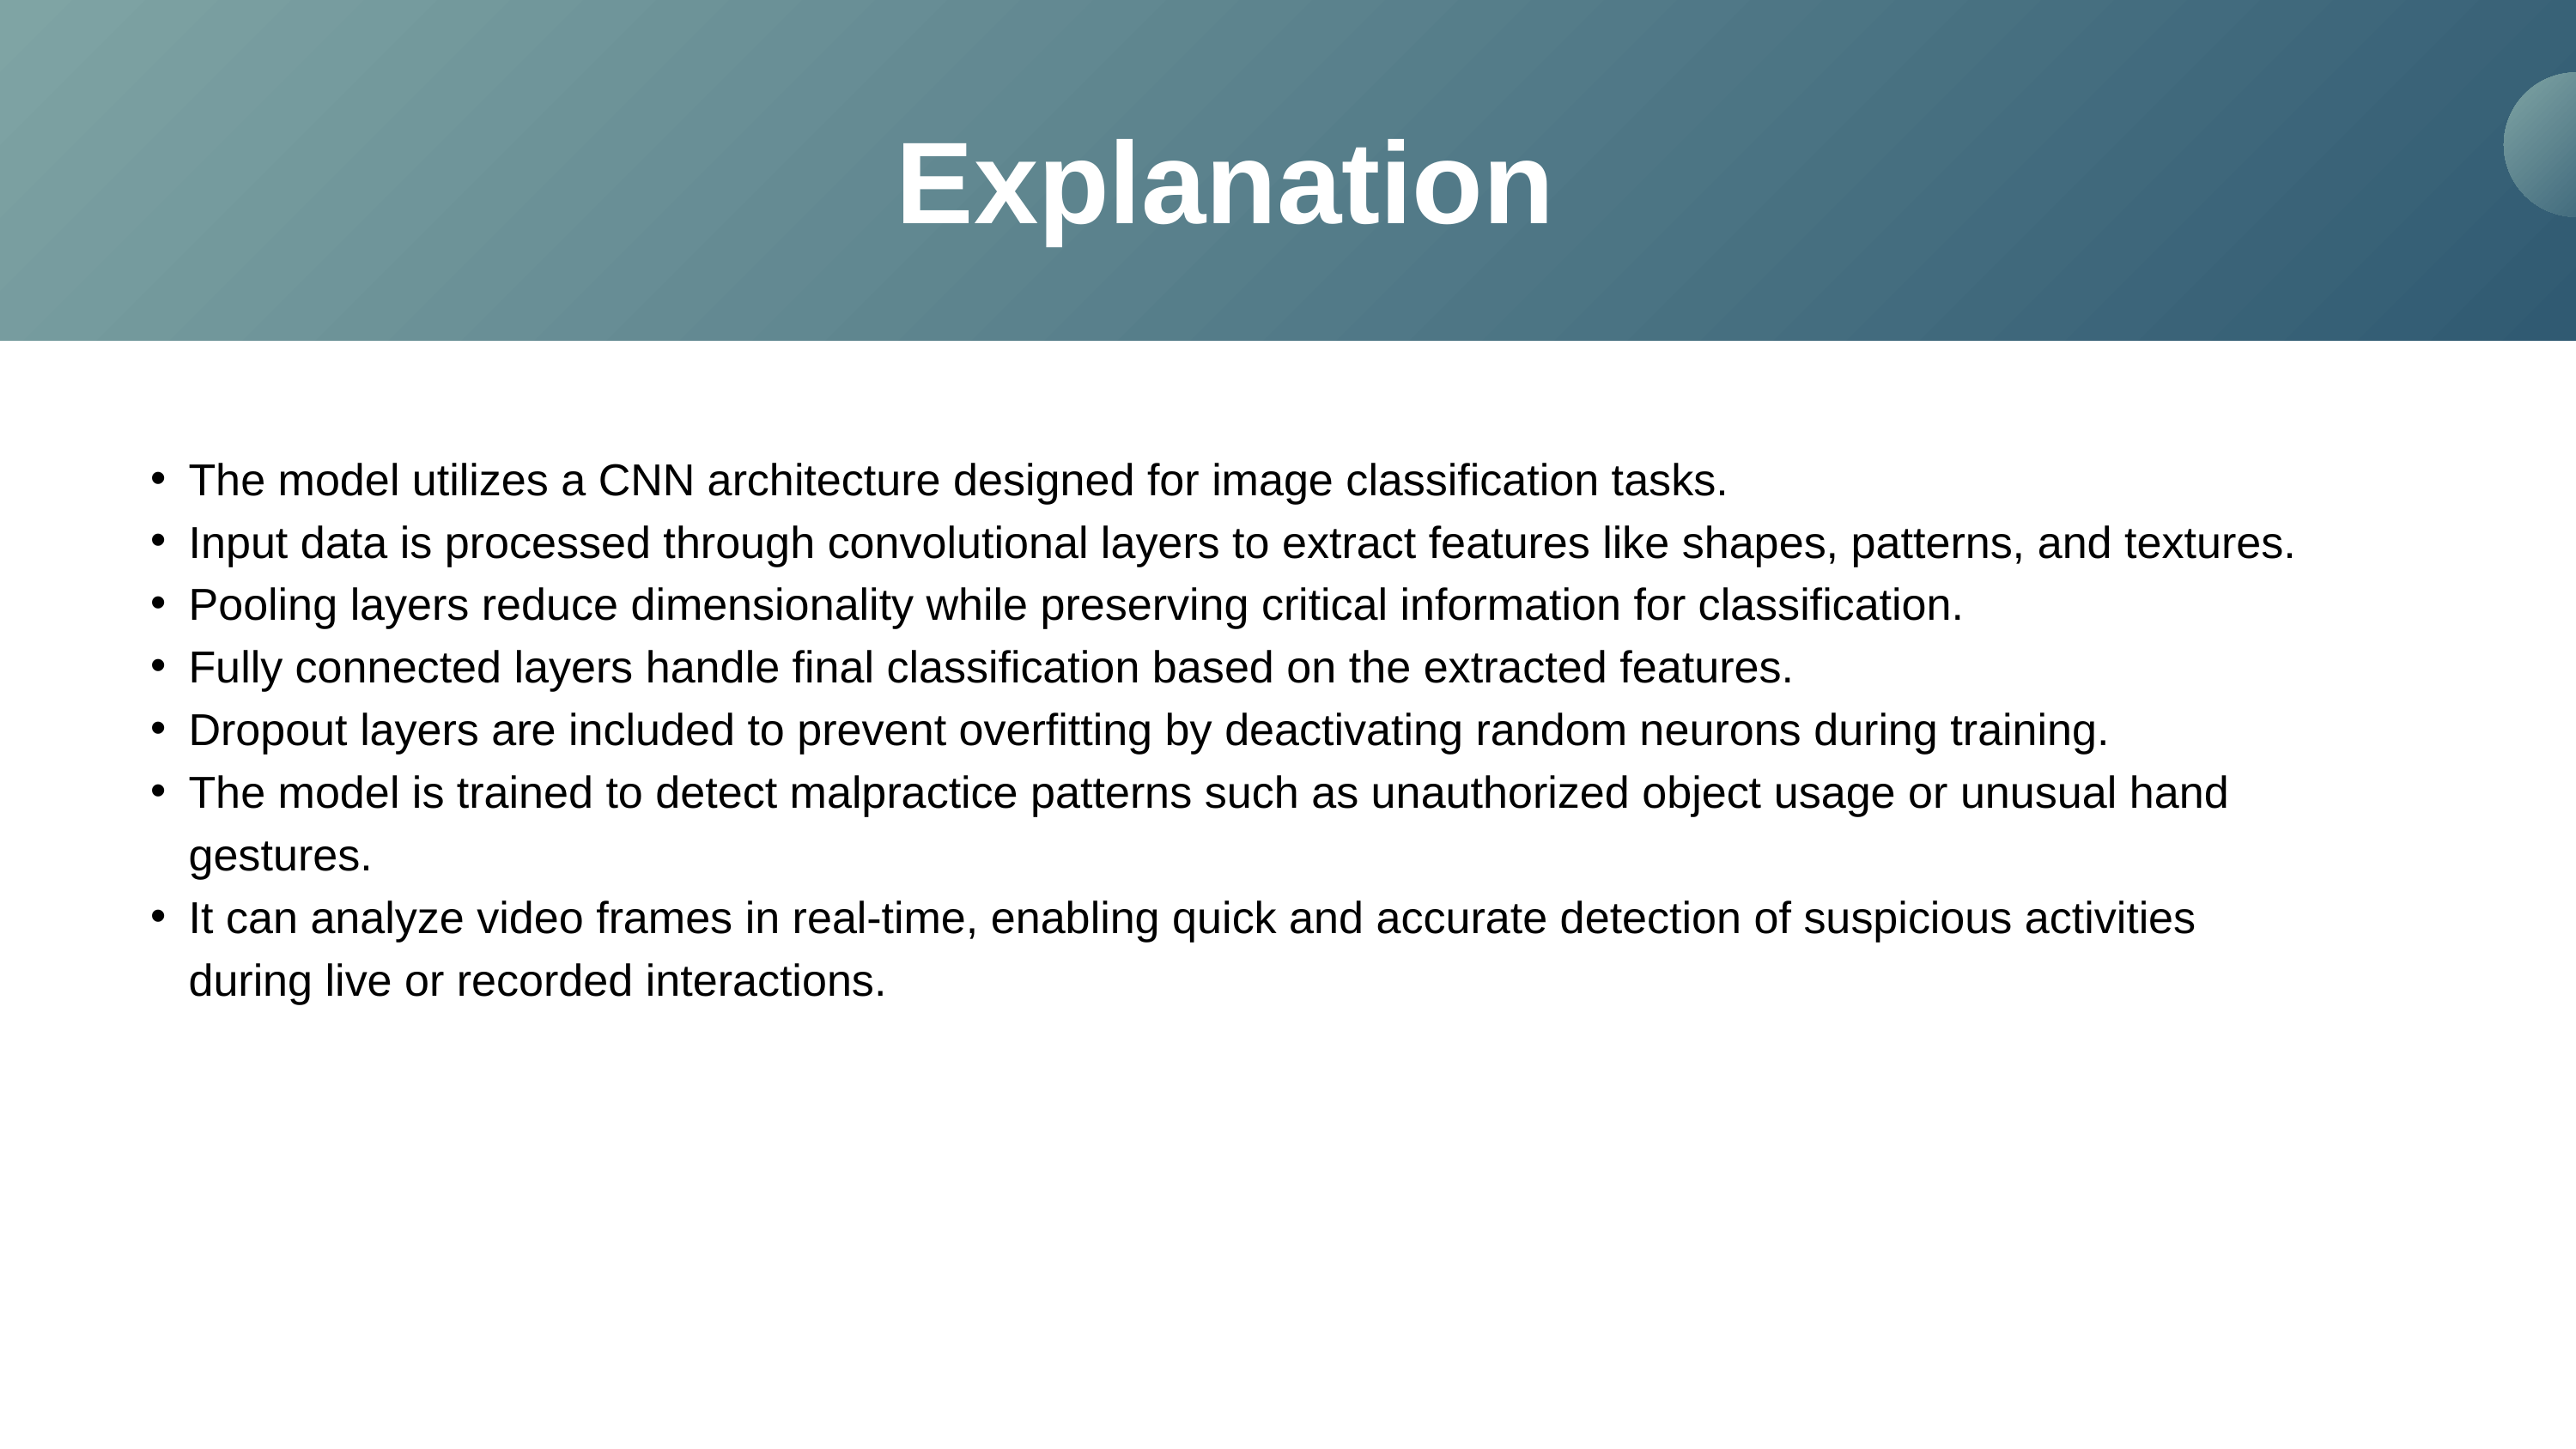

Explanation
The model utilizes a CNN architecture designed for image classification tasks.
Input data is processed through convolutional layers to extract features like shapes, patterns, and textures.
Pooling layers reduce dimensionality while preserving critical information for classification.
Fully connected layers handle final classification based on the extracted features.
Dropout layers are included to prevent overfitting by deactivating random neurons during training.
The model is trained to detect malpractice patterns such as unauthorized object usage or unusual hand gestures.
It can analyze video frames in real-time, enabling quick and accurate detection of suspicious activities during live or recorded interactions.